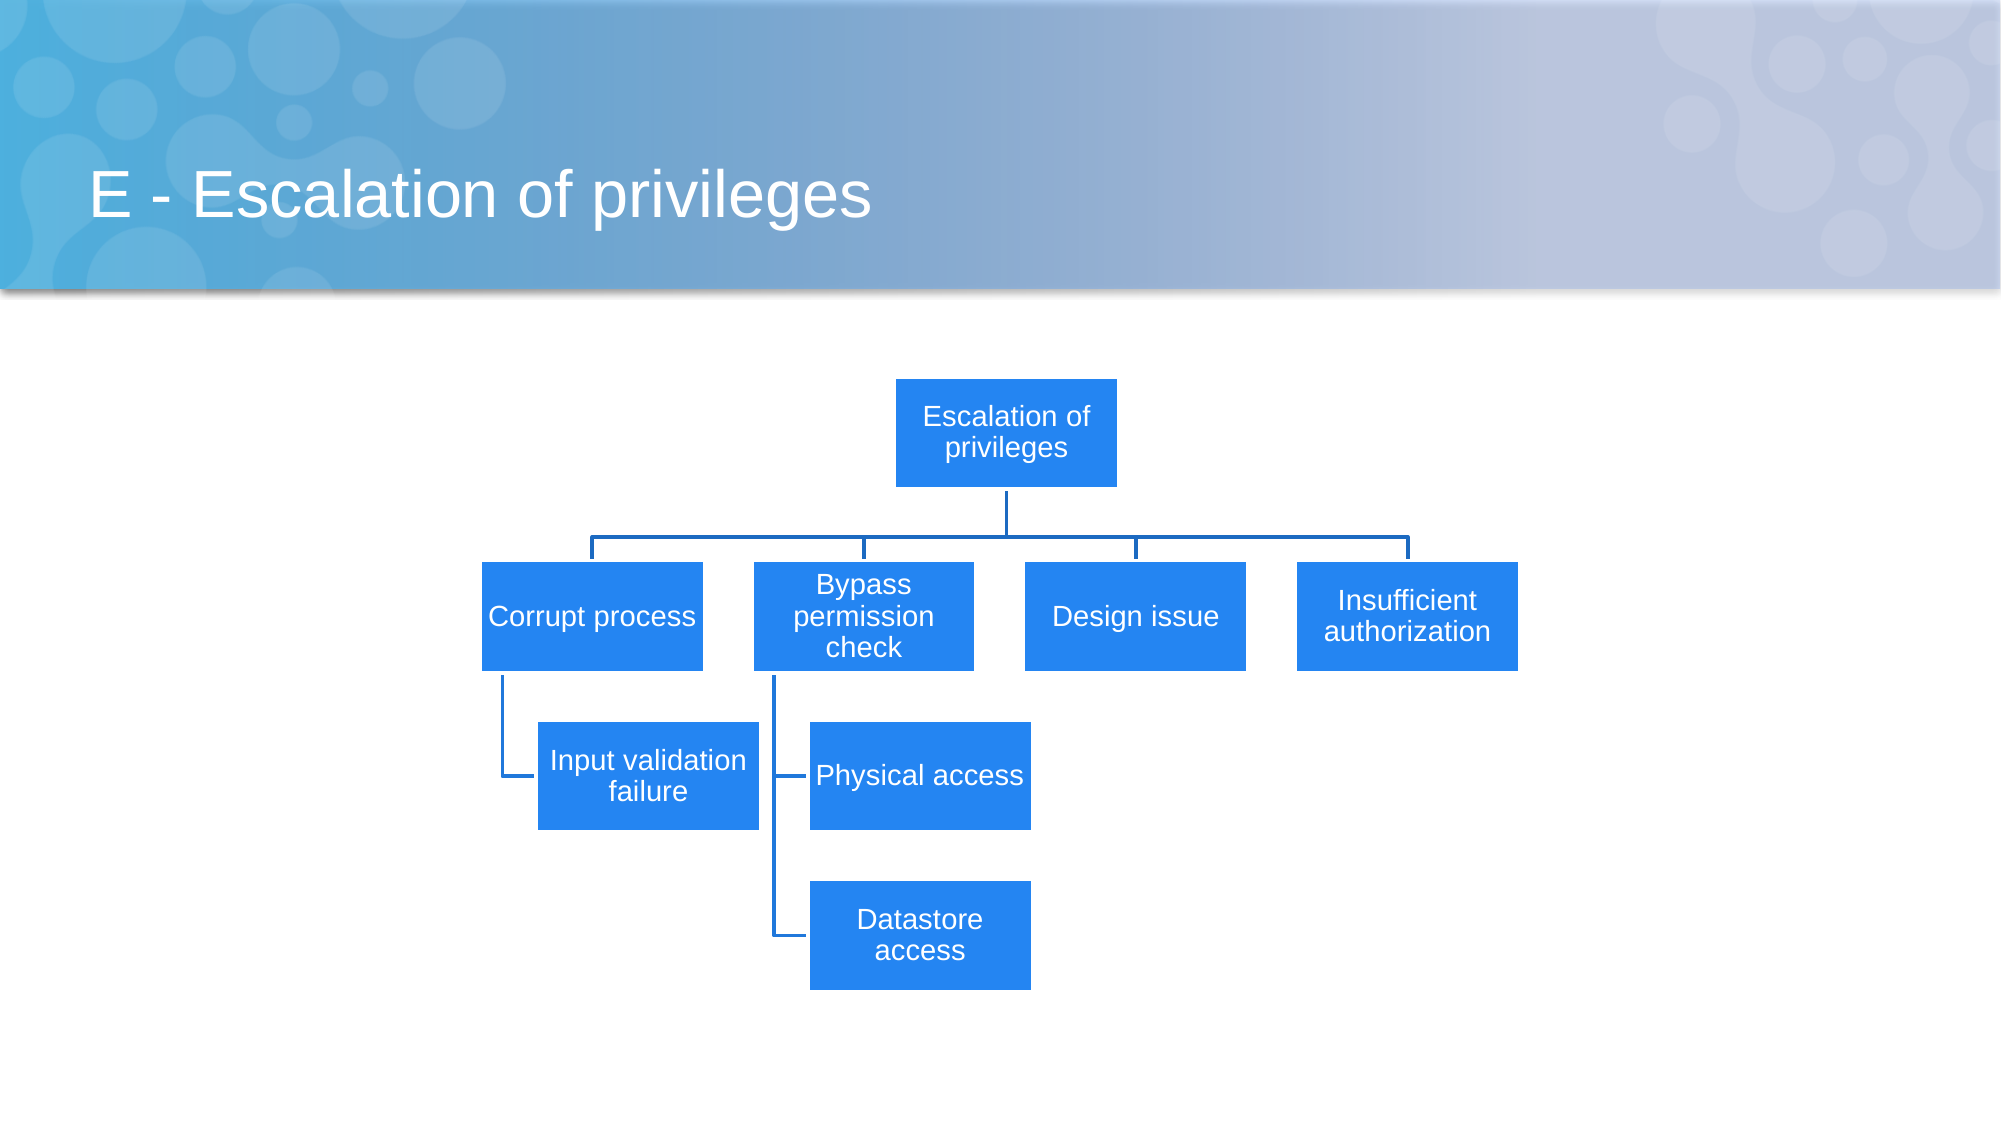

# E - Escalation of privileges
Escalation of privileges
Corrupt process
Input validation failure
Bypass permission check
Physical access
Datastore access
Design issue
Insufficient authorization